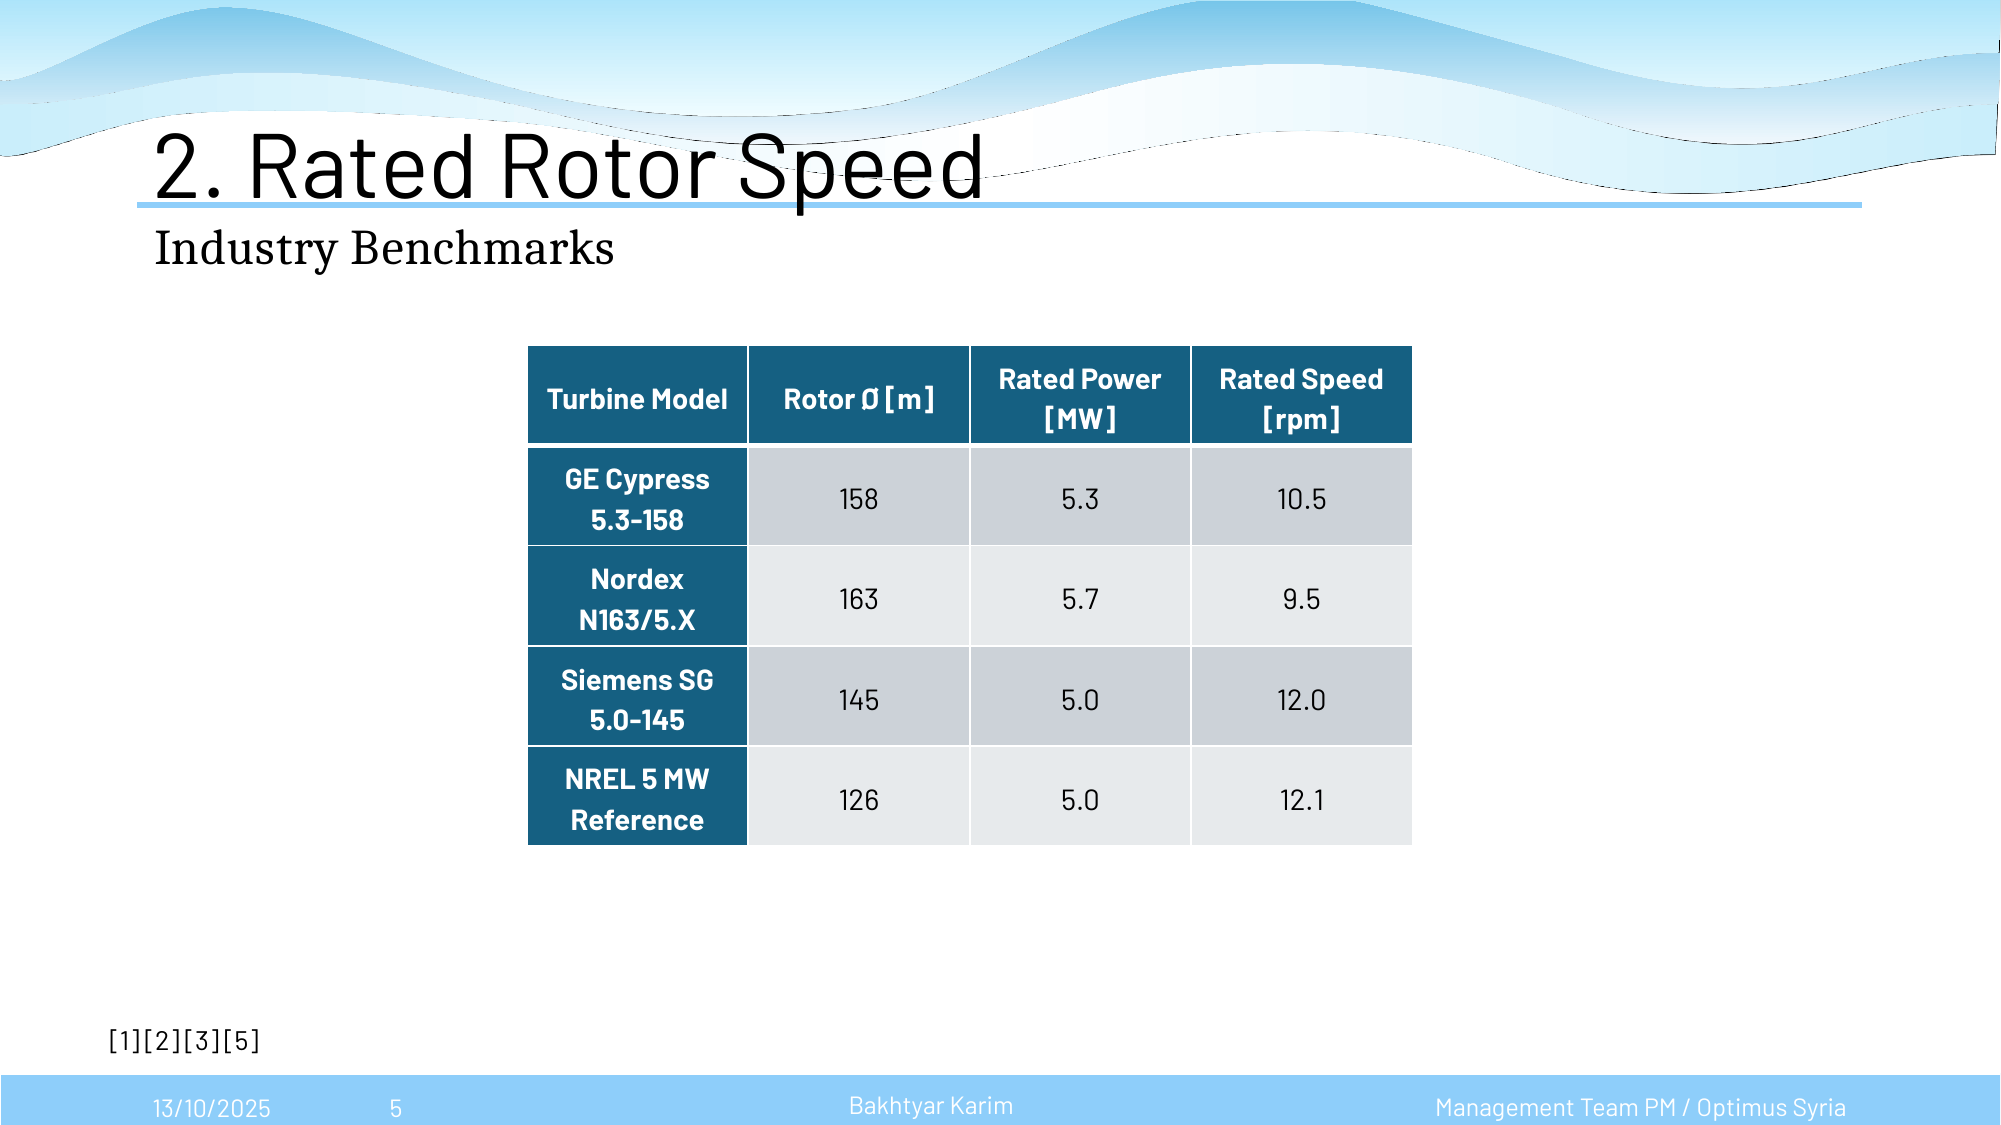

# 2. Rated Rotor Speed
Industry Benchmarks
| Turbine Model | Rotor Ø [m] | Rated Power [MW] | Rated Speed [rpm] |
| --- | --- | --- | --- |
| GE Cypress 5.3-158 | 158 | 5.3 | 10.5 |
| Nordex N163/5.X | 163 | 5.7 | 9.5 |
| Siemens SG 5.0-145 | 145 | 5.0 | 12.0 |
| NREL 5 MW Reference | 126 | 5.0 | 12.1 |
[1] [2] [3] [5]
Bakhtyar Karim
Management Team PM / Optimus Syria
13/10/2025
5